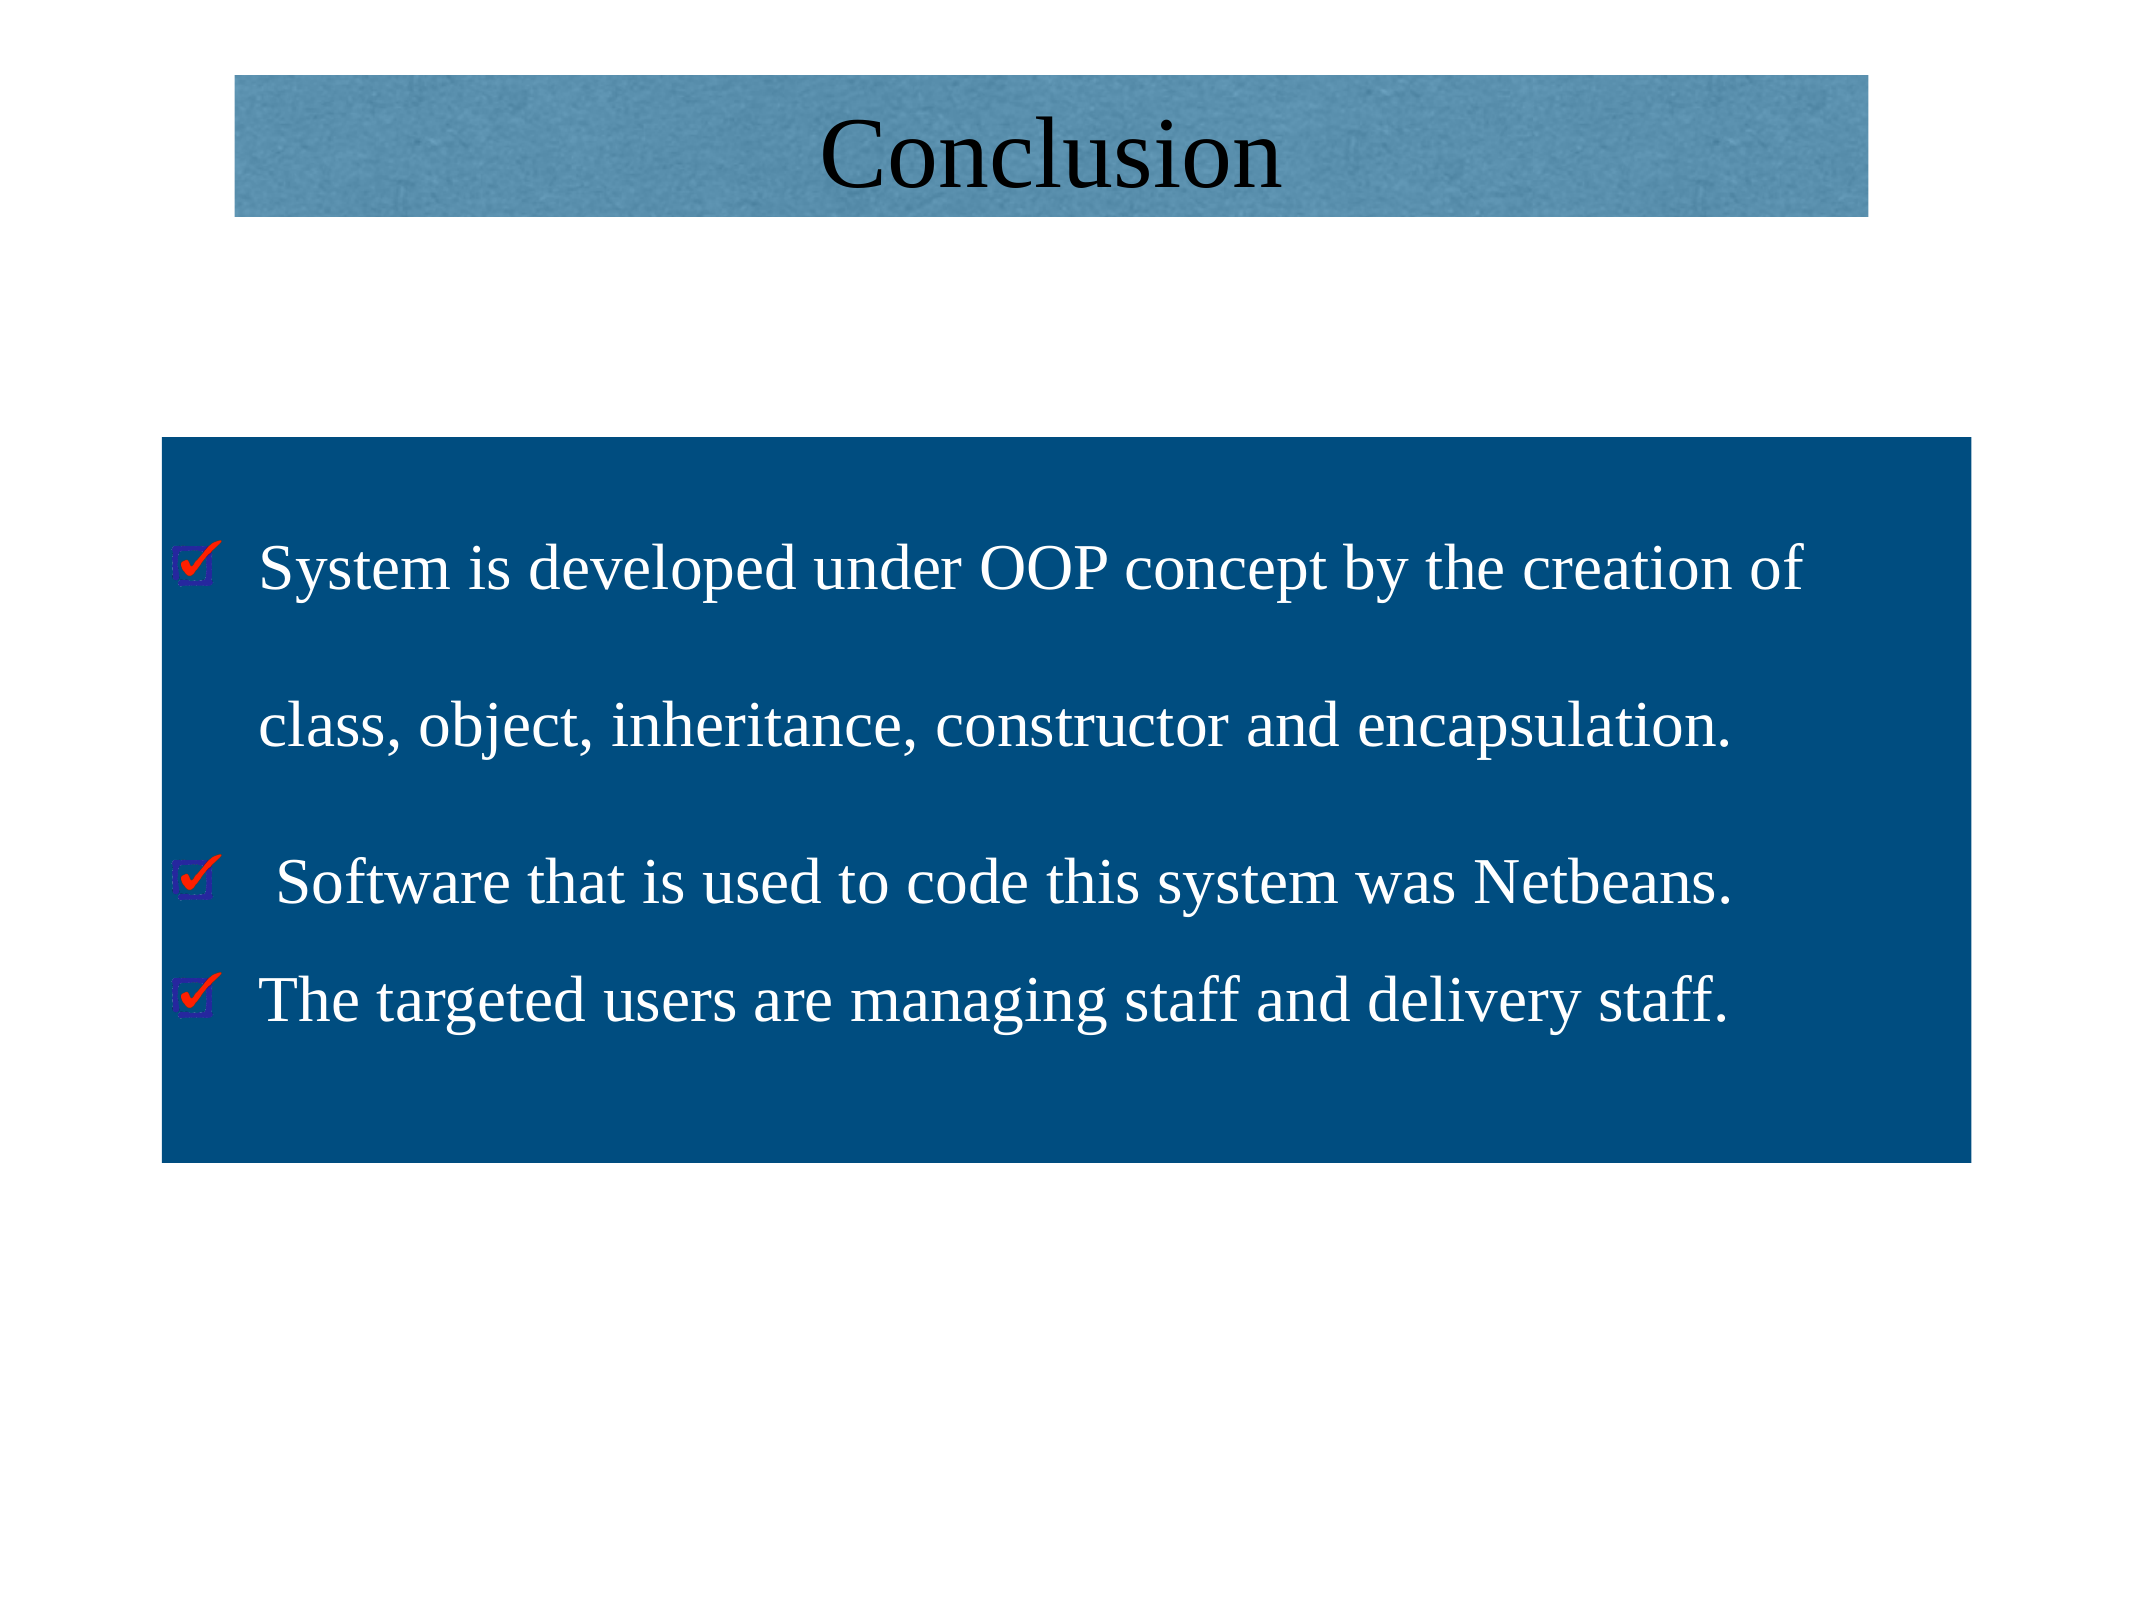

# Conclusion

System is developed under OOP concept by the creation of class, object, inheritance, constructor and encapsulation.
 Software that is used to code this system was Netbeans.
The targeted users are managing staff and delivery staff.